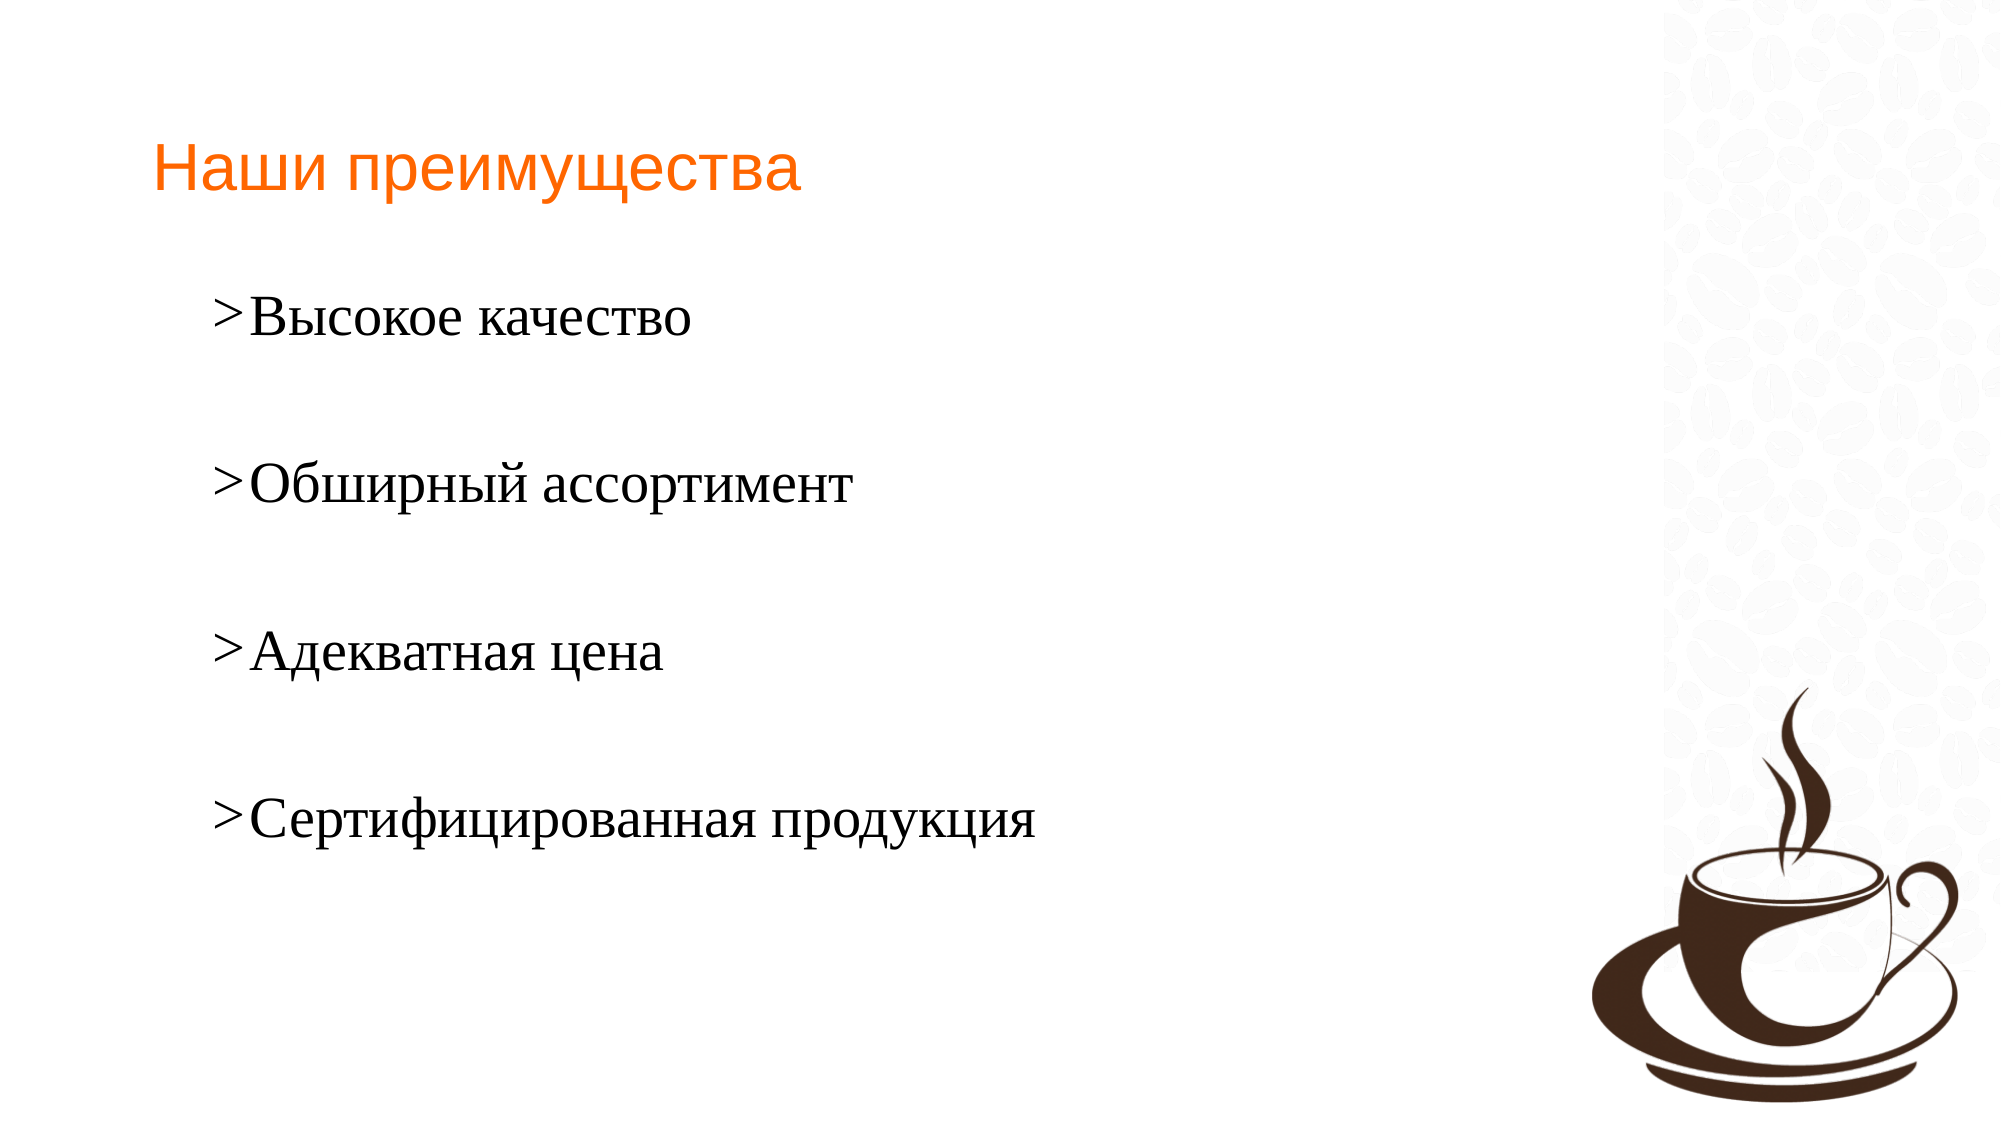

# Наши преимущества
Высокое качество

Обширный ассортимент

Адекватная цена

Сертифицированная продукция